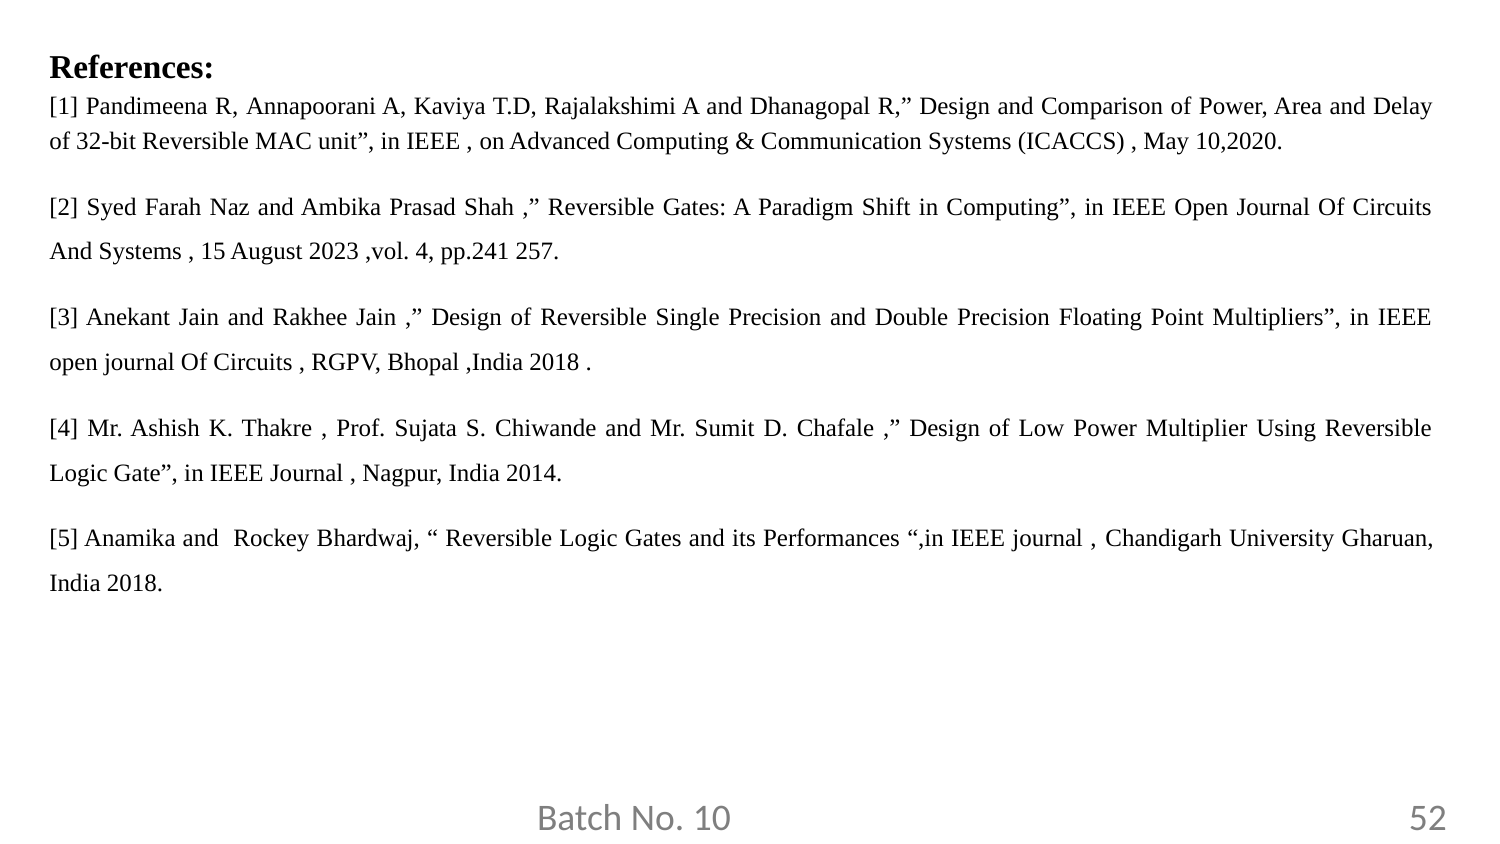

References:
[1] Pandimeena R, Annapoorani A, Kaviya T.D, Rajalakshimi A and Dhanagopal R,” Design and Comparison of Power, Area and Delay of 32-bit Reversible MAC unit”, in IEEE , on Advanced Computing & Communication Systems (ICACCS) , May 10,2020.
[2] Syed Farah Naz and Ambika Prasad Shah ,” Reversible Gates: A Paradigm Shift in Computing”, in IEEE Open Journal Of Circuits And Systems , 15 August 2023 ,vol. 4, pp.241 257.
[3] Anekant Jain and Rakhee Jain ,” Design of Reversible Single Precision and Double Precision Floating Point Multipliers”, in IEEE open journal Of Circuits , RGPV, Bhopal ,India 2018 .
[4] Mr. Ashish K. Thakre , Prof. Sujata S. Chiwande and Mr. Sumit D. Chafale ,” Design of Low Power Multiplier Using Reversible Logic Gate”, in IEEE Journal , Nagpur, India 2014.
[5] Anamika and  Rockey Bhardwaj, “ Reversible Logic Gates and its Performances “,in IEEE journal , Chandigarh University Gharuan, India 2018.
              Batch No. 10                                                                                52